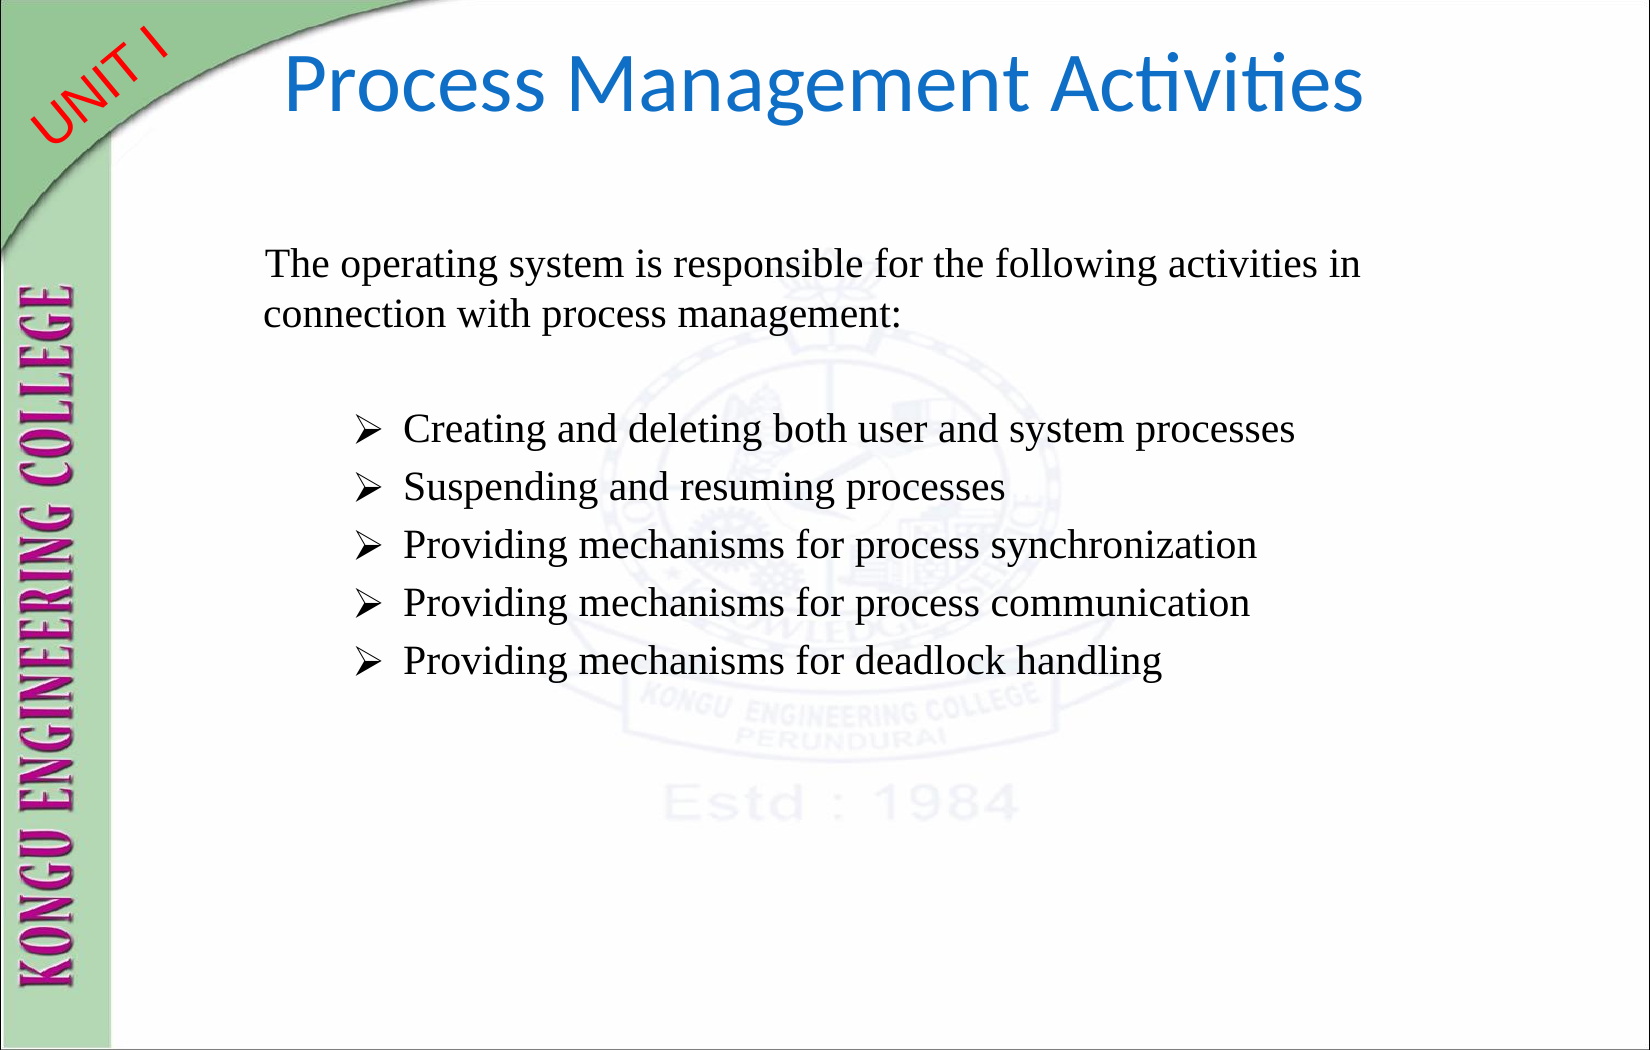

# Process Management Activities
     The operating system is responsible for the following activities in connection with process management:

Creating and deleting both user and system processes
Suspending and resuming processes
Providing mechanisms for process synchronization
Providing mechanisms for process communication
Providing mechanisms for deadlock handling